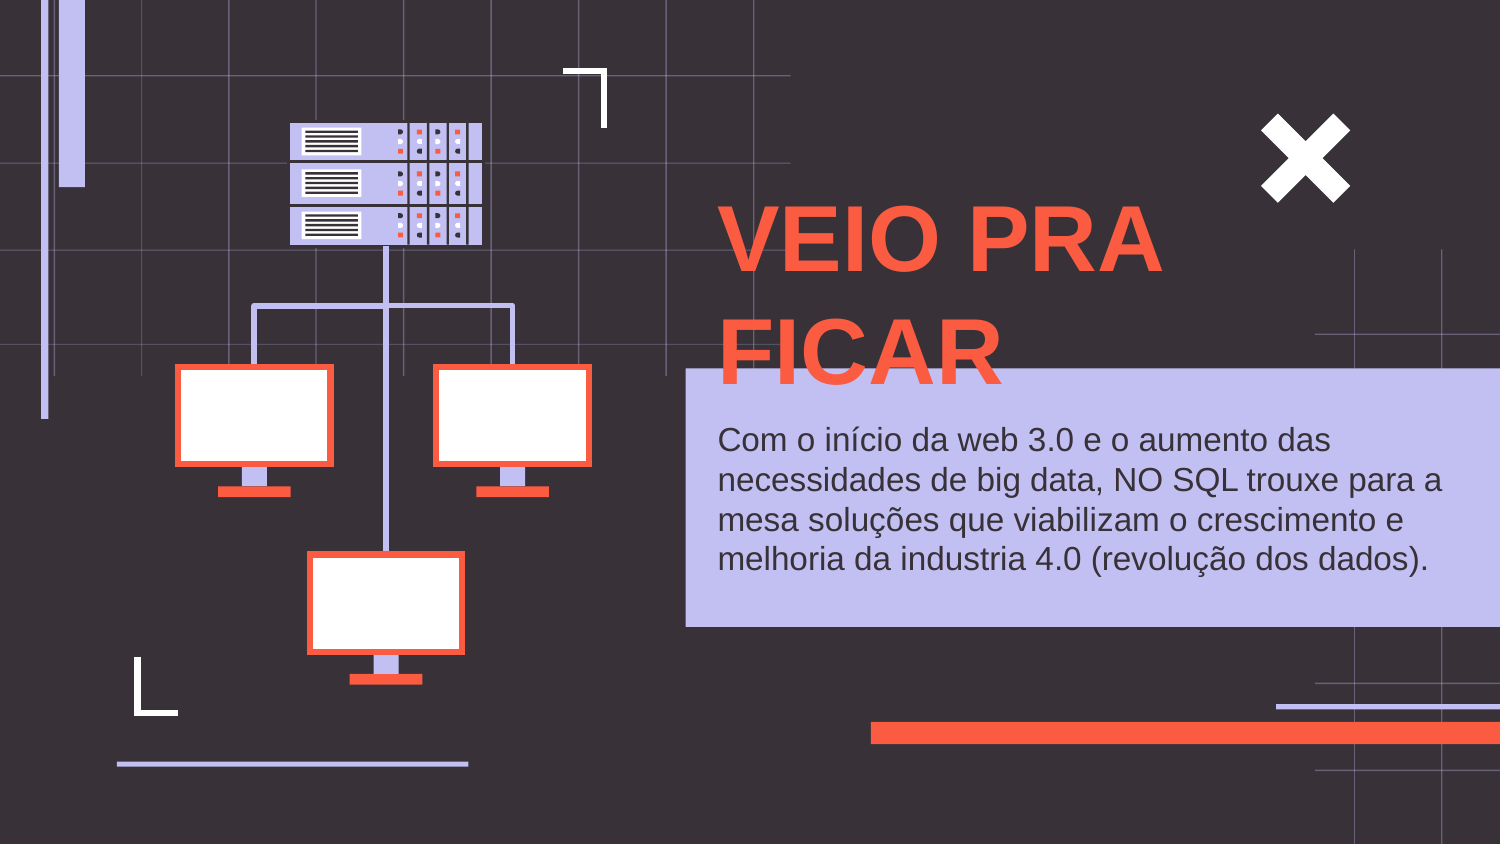

# VEIO PRA FICAR

Com o início da web 3.0 e o aumento das necessidades de big data, NO SQL trouxe para a mesa soluções que viabilizam o crescimento e melhoria da industria 4.0 (revolução dos dados).